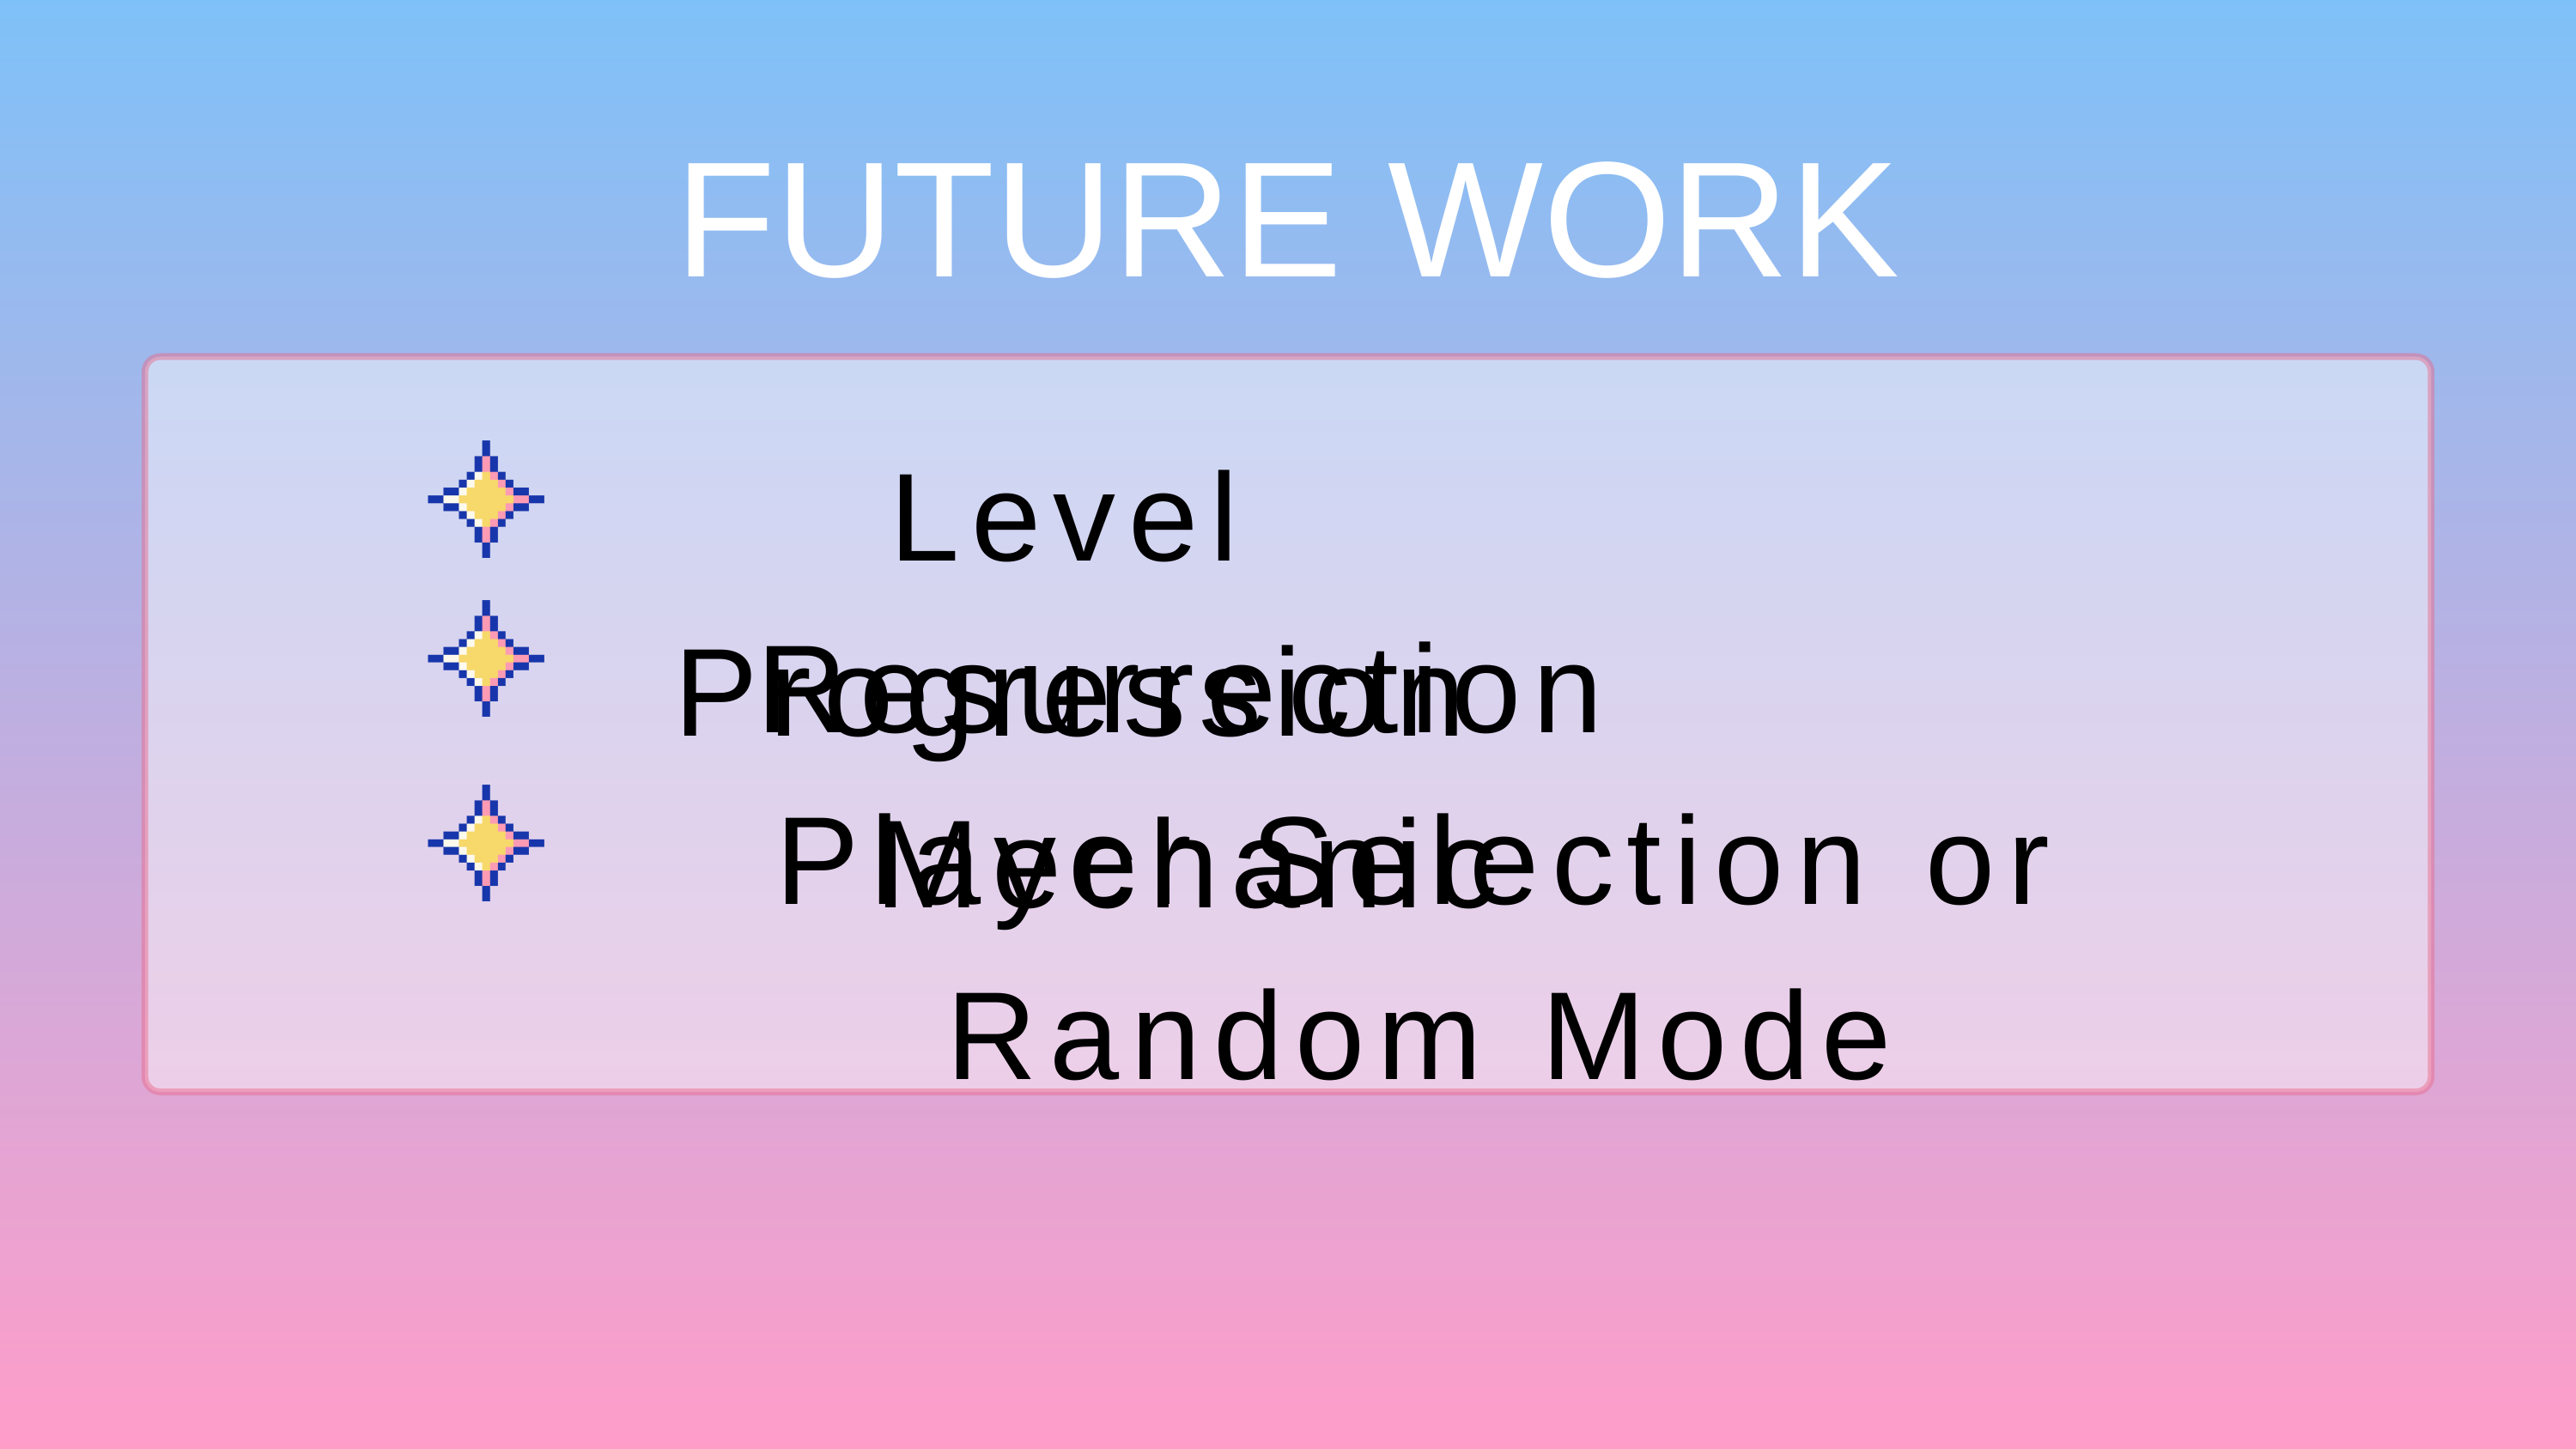

FUTURE WORK

Level Progression

Resurrection Mechanic

Player Selection or Random Mode